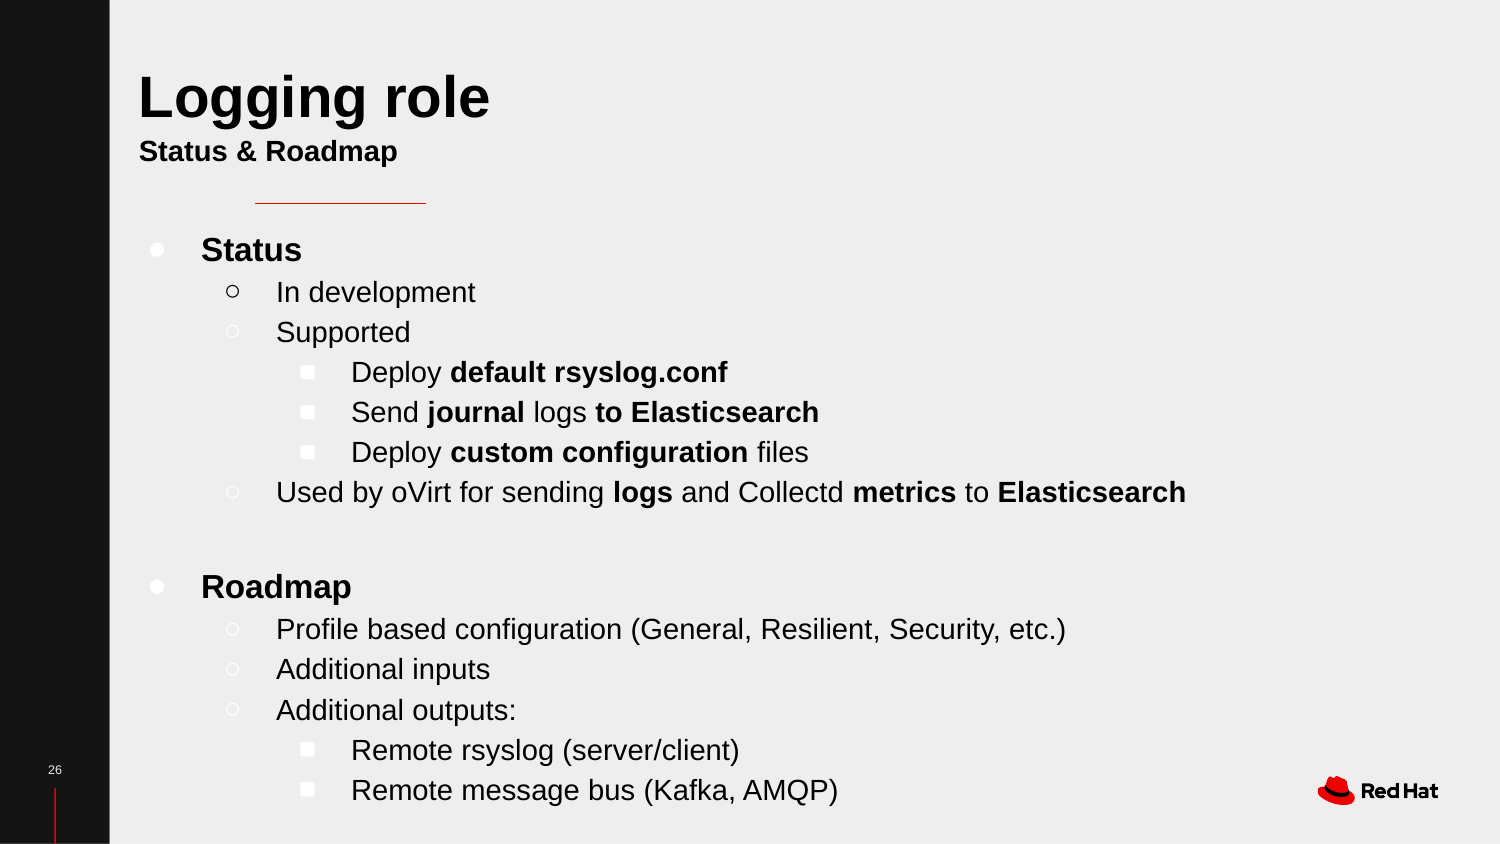

# Logging role
Status & Roadmap
Status
In development
Supported
Deploy default rsyslog.conf
Send journal logs to Elasticsearch
Deploy custom configuration files
Used by oVirt for sending logs and Collectd metrics to Elasticsearch
Roadmap
Profile based configuration (General, Resilient, Security, etc.)
Additional inputs
Additional outputs:
Remote rsyslog (server/client)
Remote message bus (Kafka, AMQP)
26